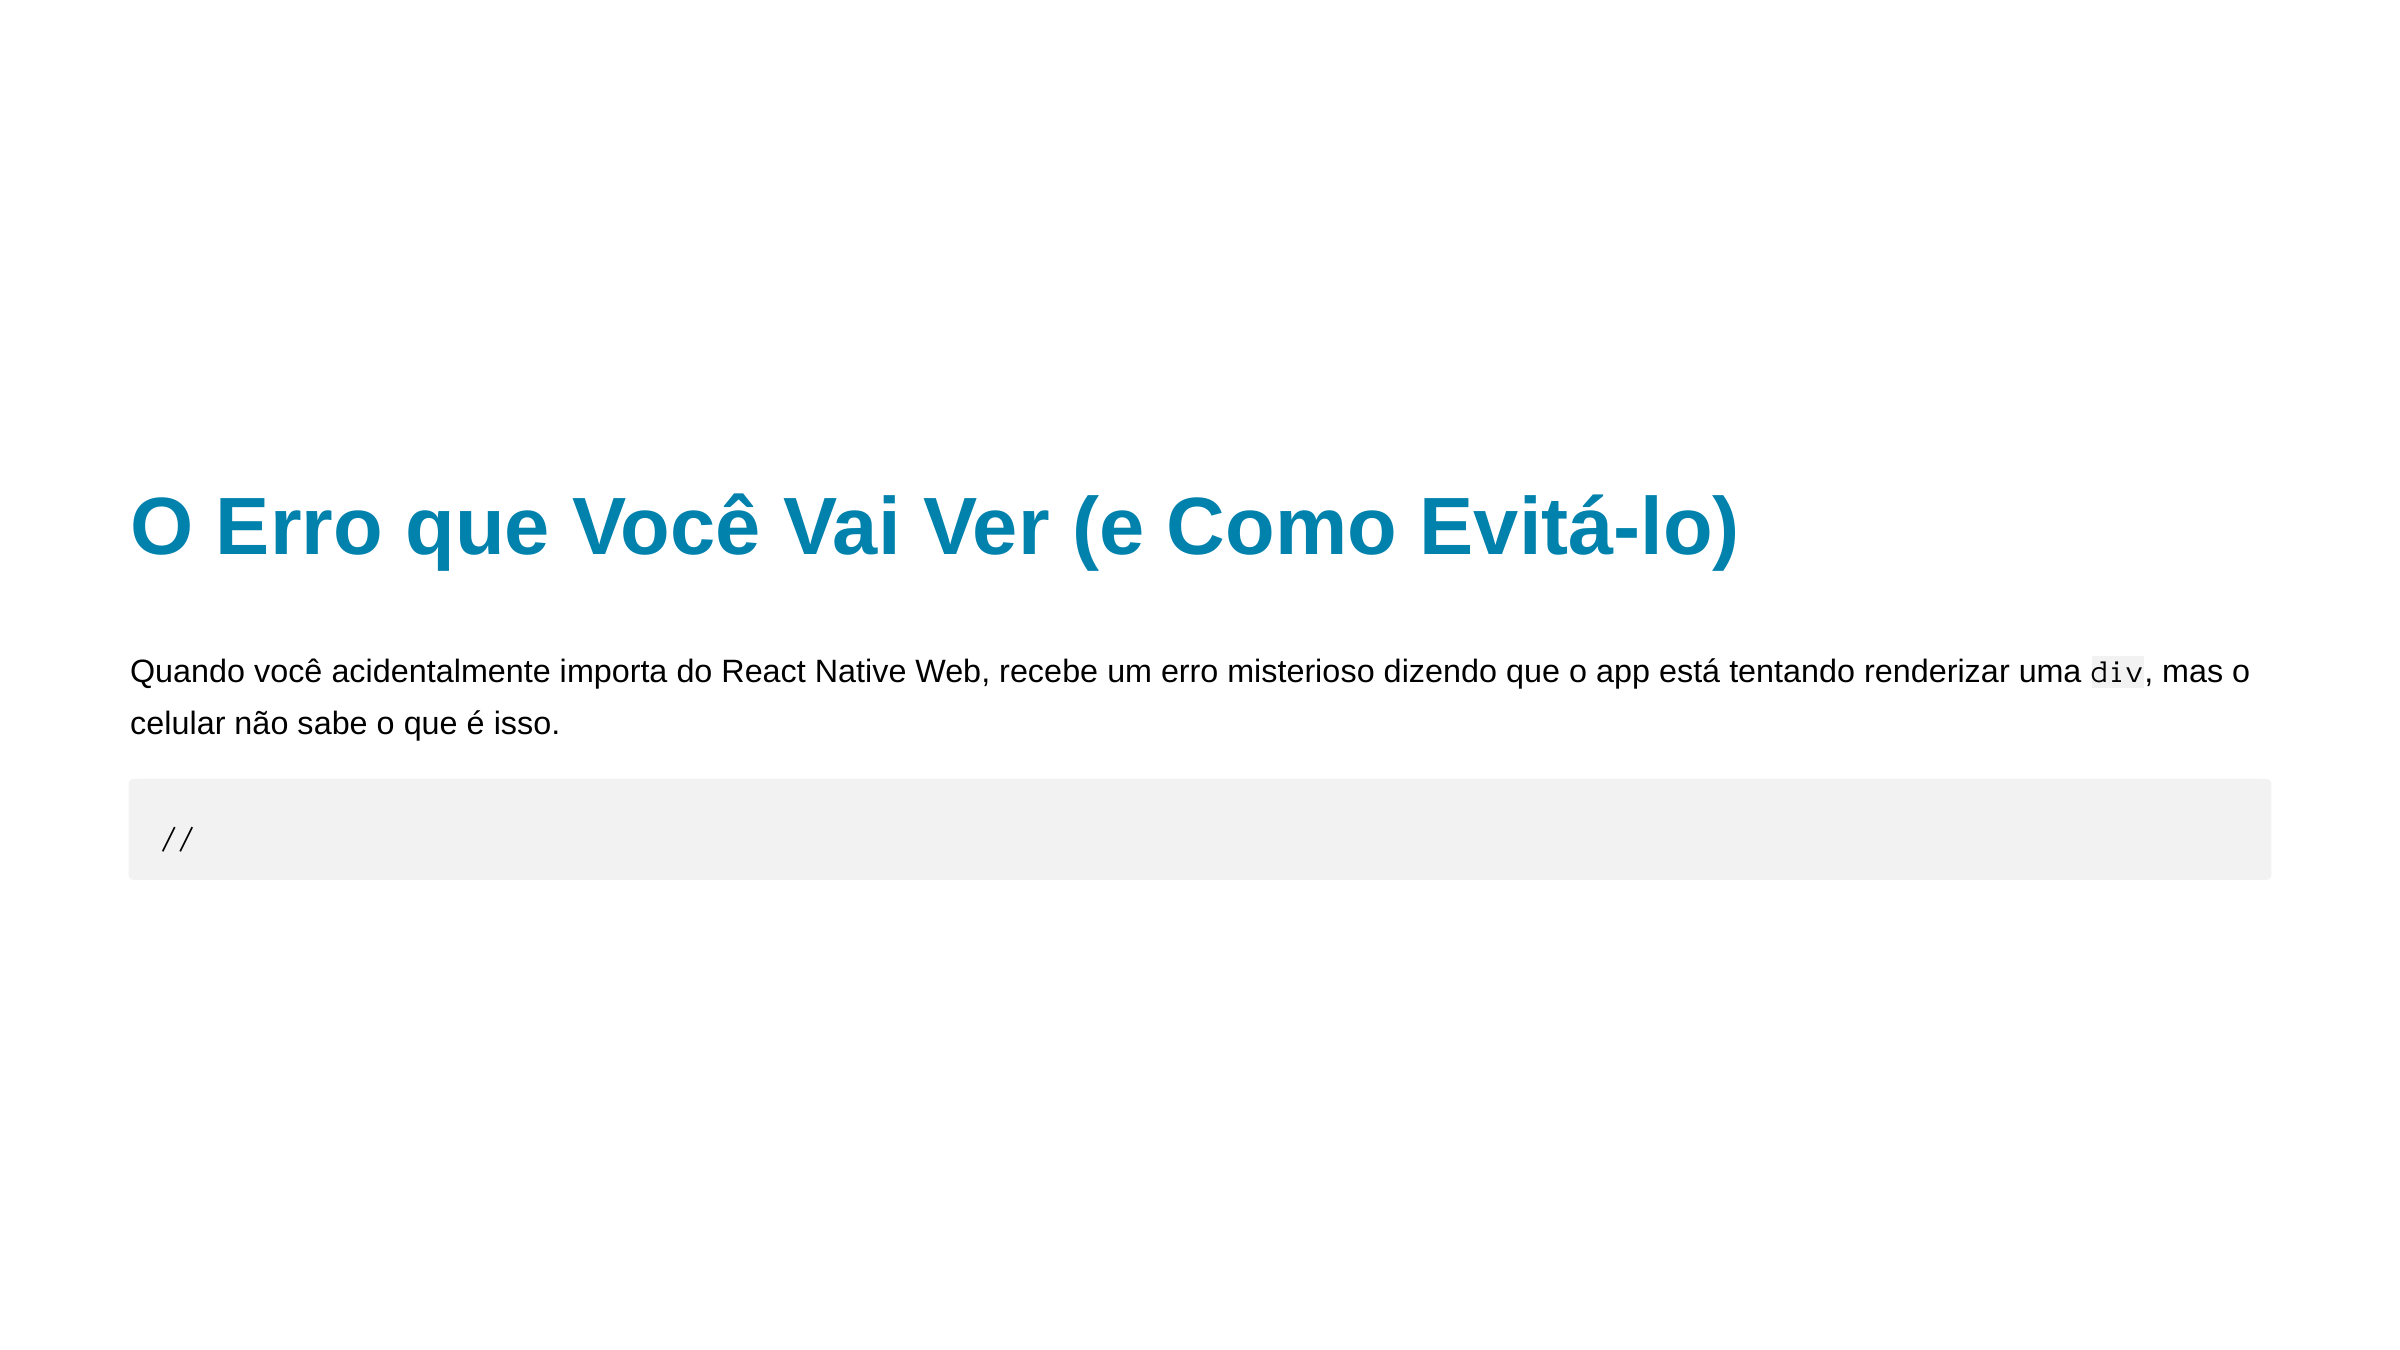

O Erro que Você Vai Ver (e Como Evitá-lo)
Quando você acidentalmente importa do React Native Web, recebe um erro misterioso dizendo que o app está tentando renderizar uma div, mas o celular não sabe o que é isso.

//